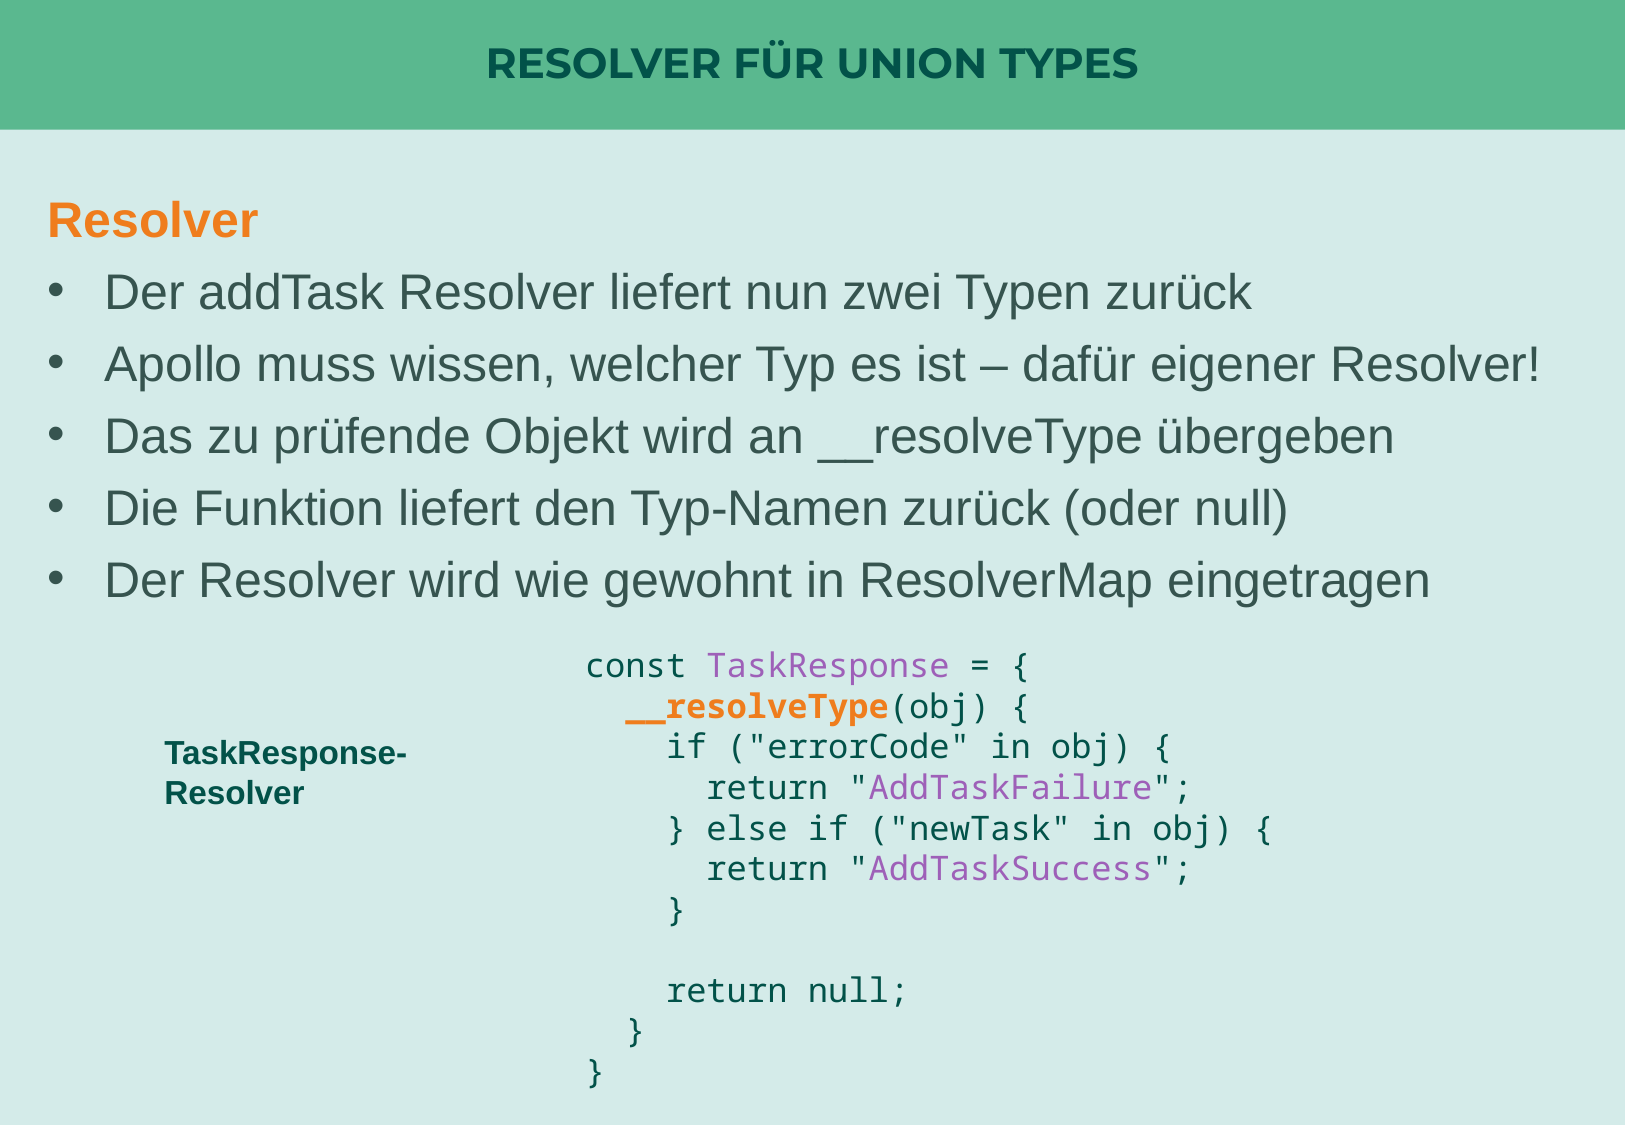

# Resolver für union types
Resolver
Der addTask Resolver liefert nun zwei Typen zurück
Apollo muss wissen, welcher Typ es ist – dafür eigener Resolver!
Das zu prüfende Objekt wird an __resolveType übergeben
Die Funktion liefert den Typ-Namen zurück (oder null)
Der Resolver wird wie gewohnt in ResolverMap eingetragen
const TaskResponse = {
  __resolveType(obj) {
    if ("errorCode" in obj) {
      return "AddTaskFailure";
    } else if ("newTask" in obj) {
      return "AddTaskSuccess";
    }

    return null;
  }
}
TaskResponse-Resolver